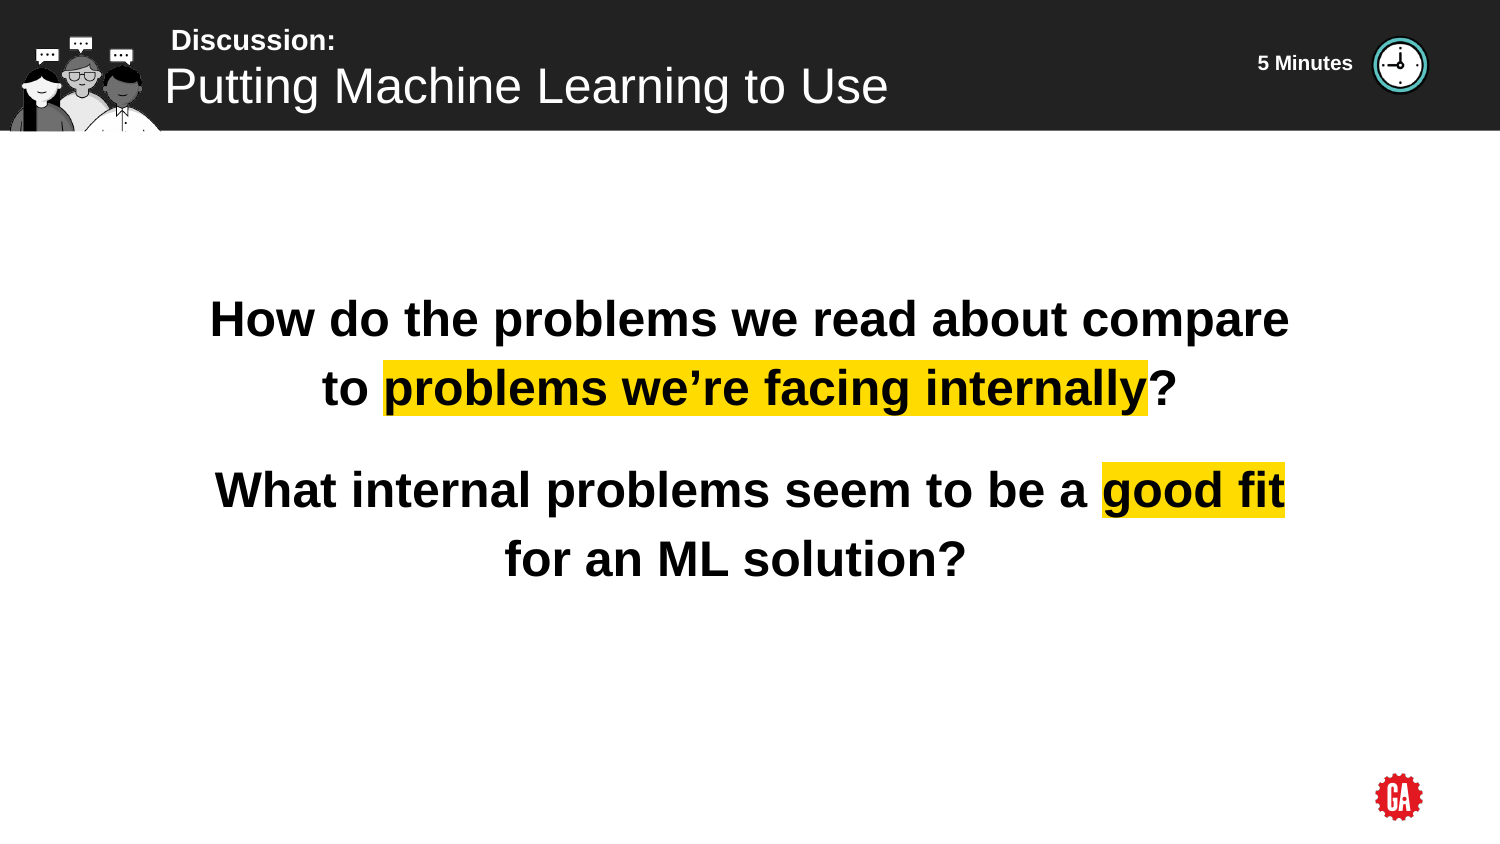

5 Minutes
# Putting Machine Learning to Use
How do the problems we read about compare to problems we’re facing internally?
What internal problems seem to be a good fit for an ML solution?